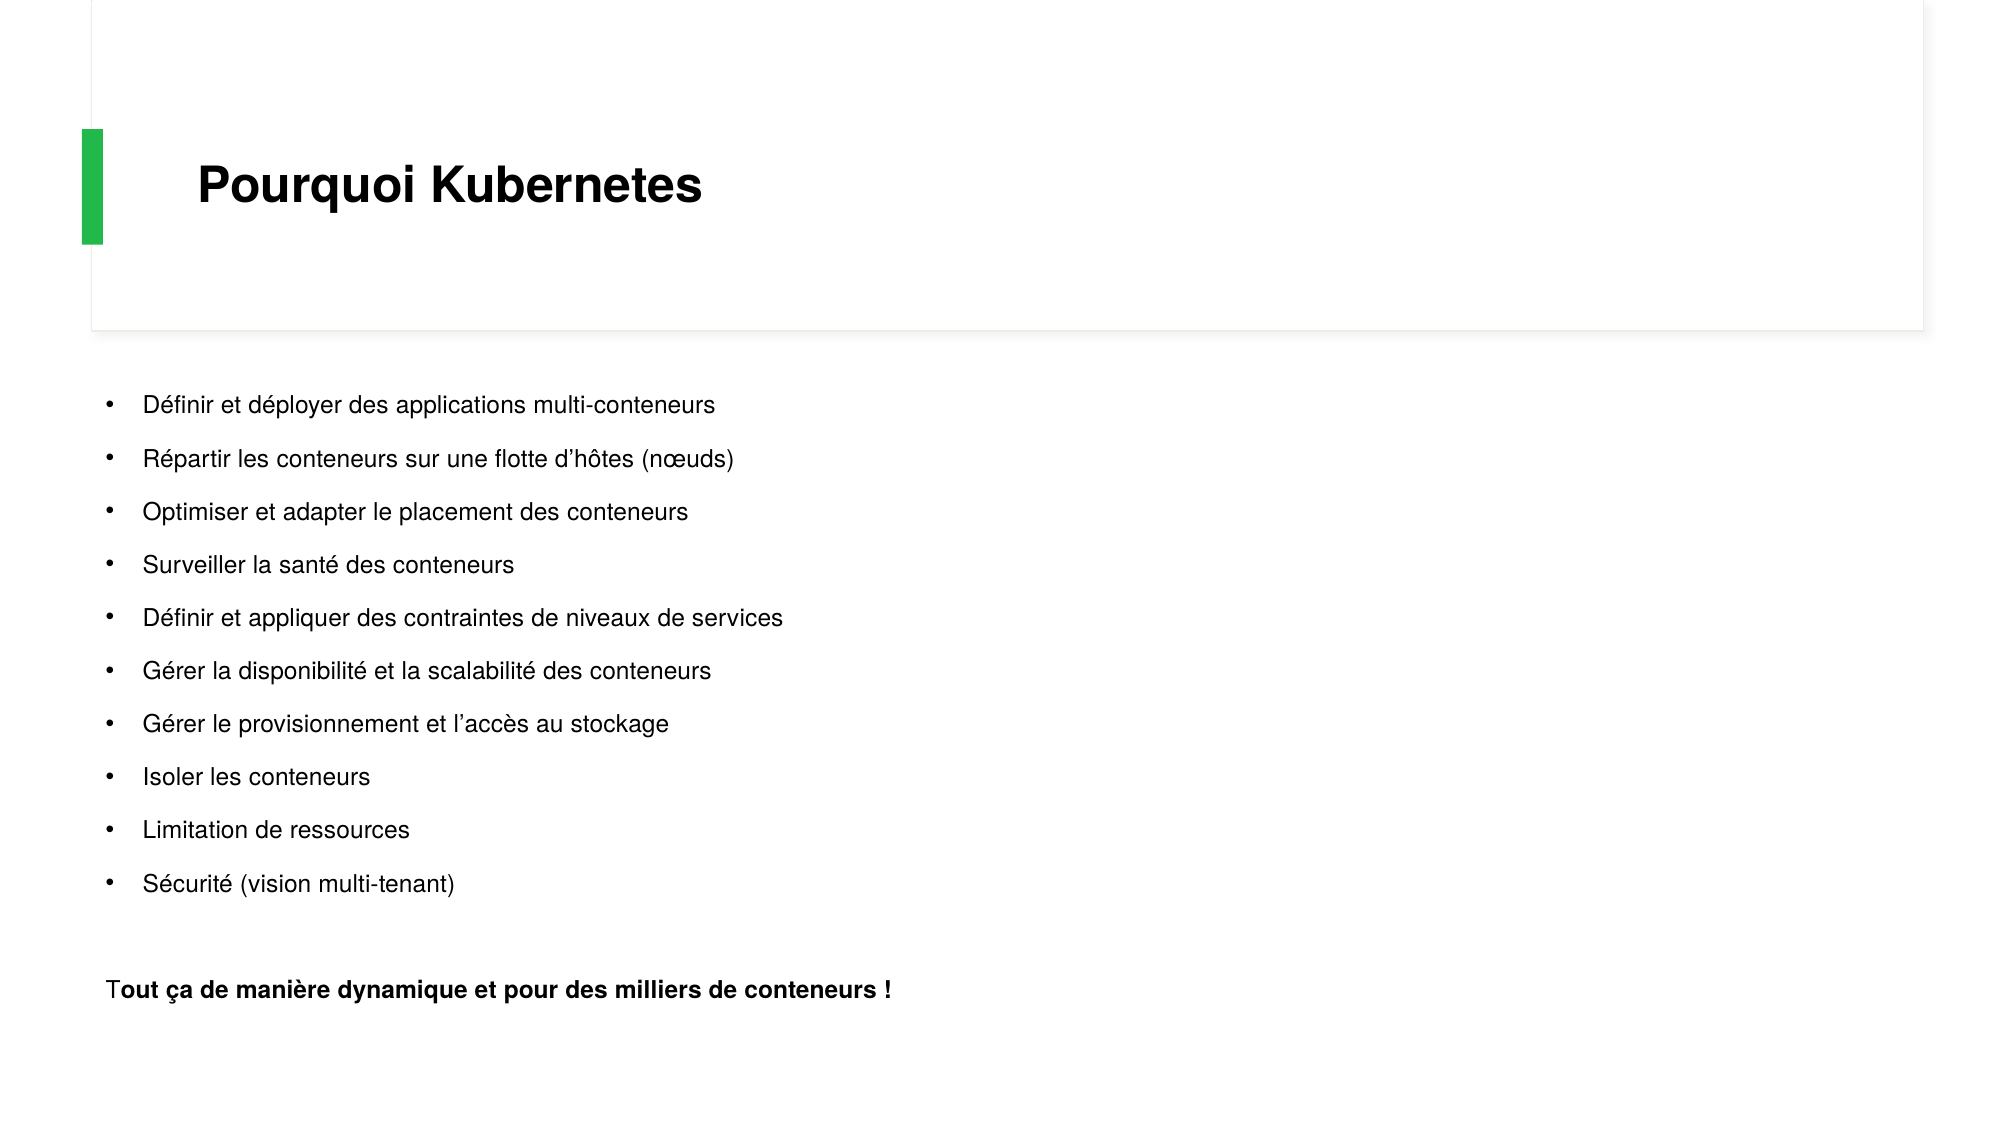

# Pourquoi Kubernetes
Définir et déployer des applications multi-conteneurs
Répartir les conteneurs sur une flotte d’hôtes (nœuds)
Optimiser et adapter le placement des conteneurs
Surveiller la santé des conteneurs
Définir et appliquer des contraintes de niveaux de services
Gérer la disponibilité et la scalabilité des conteneurs
Gérer le provisionnement et l’accès au stockage
Isoler les conteneurs
Limitation de ressources
Sécurité (vision multi-tenant)

Tout ça de manière dynamique et pour des milliers de conteneurs !